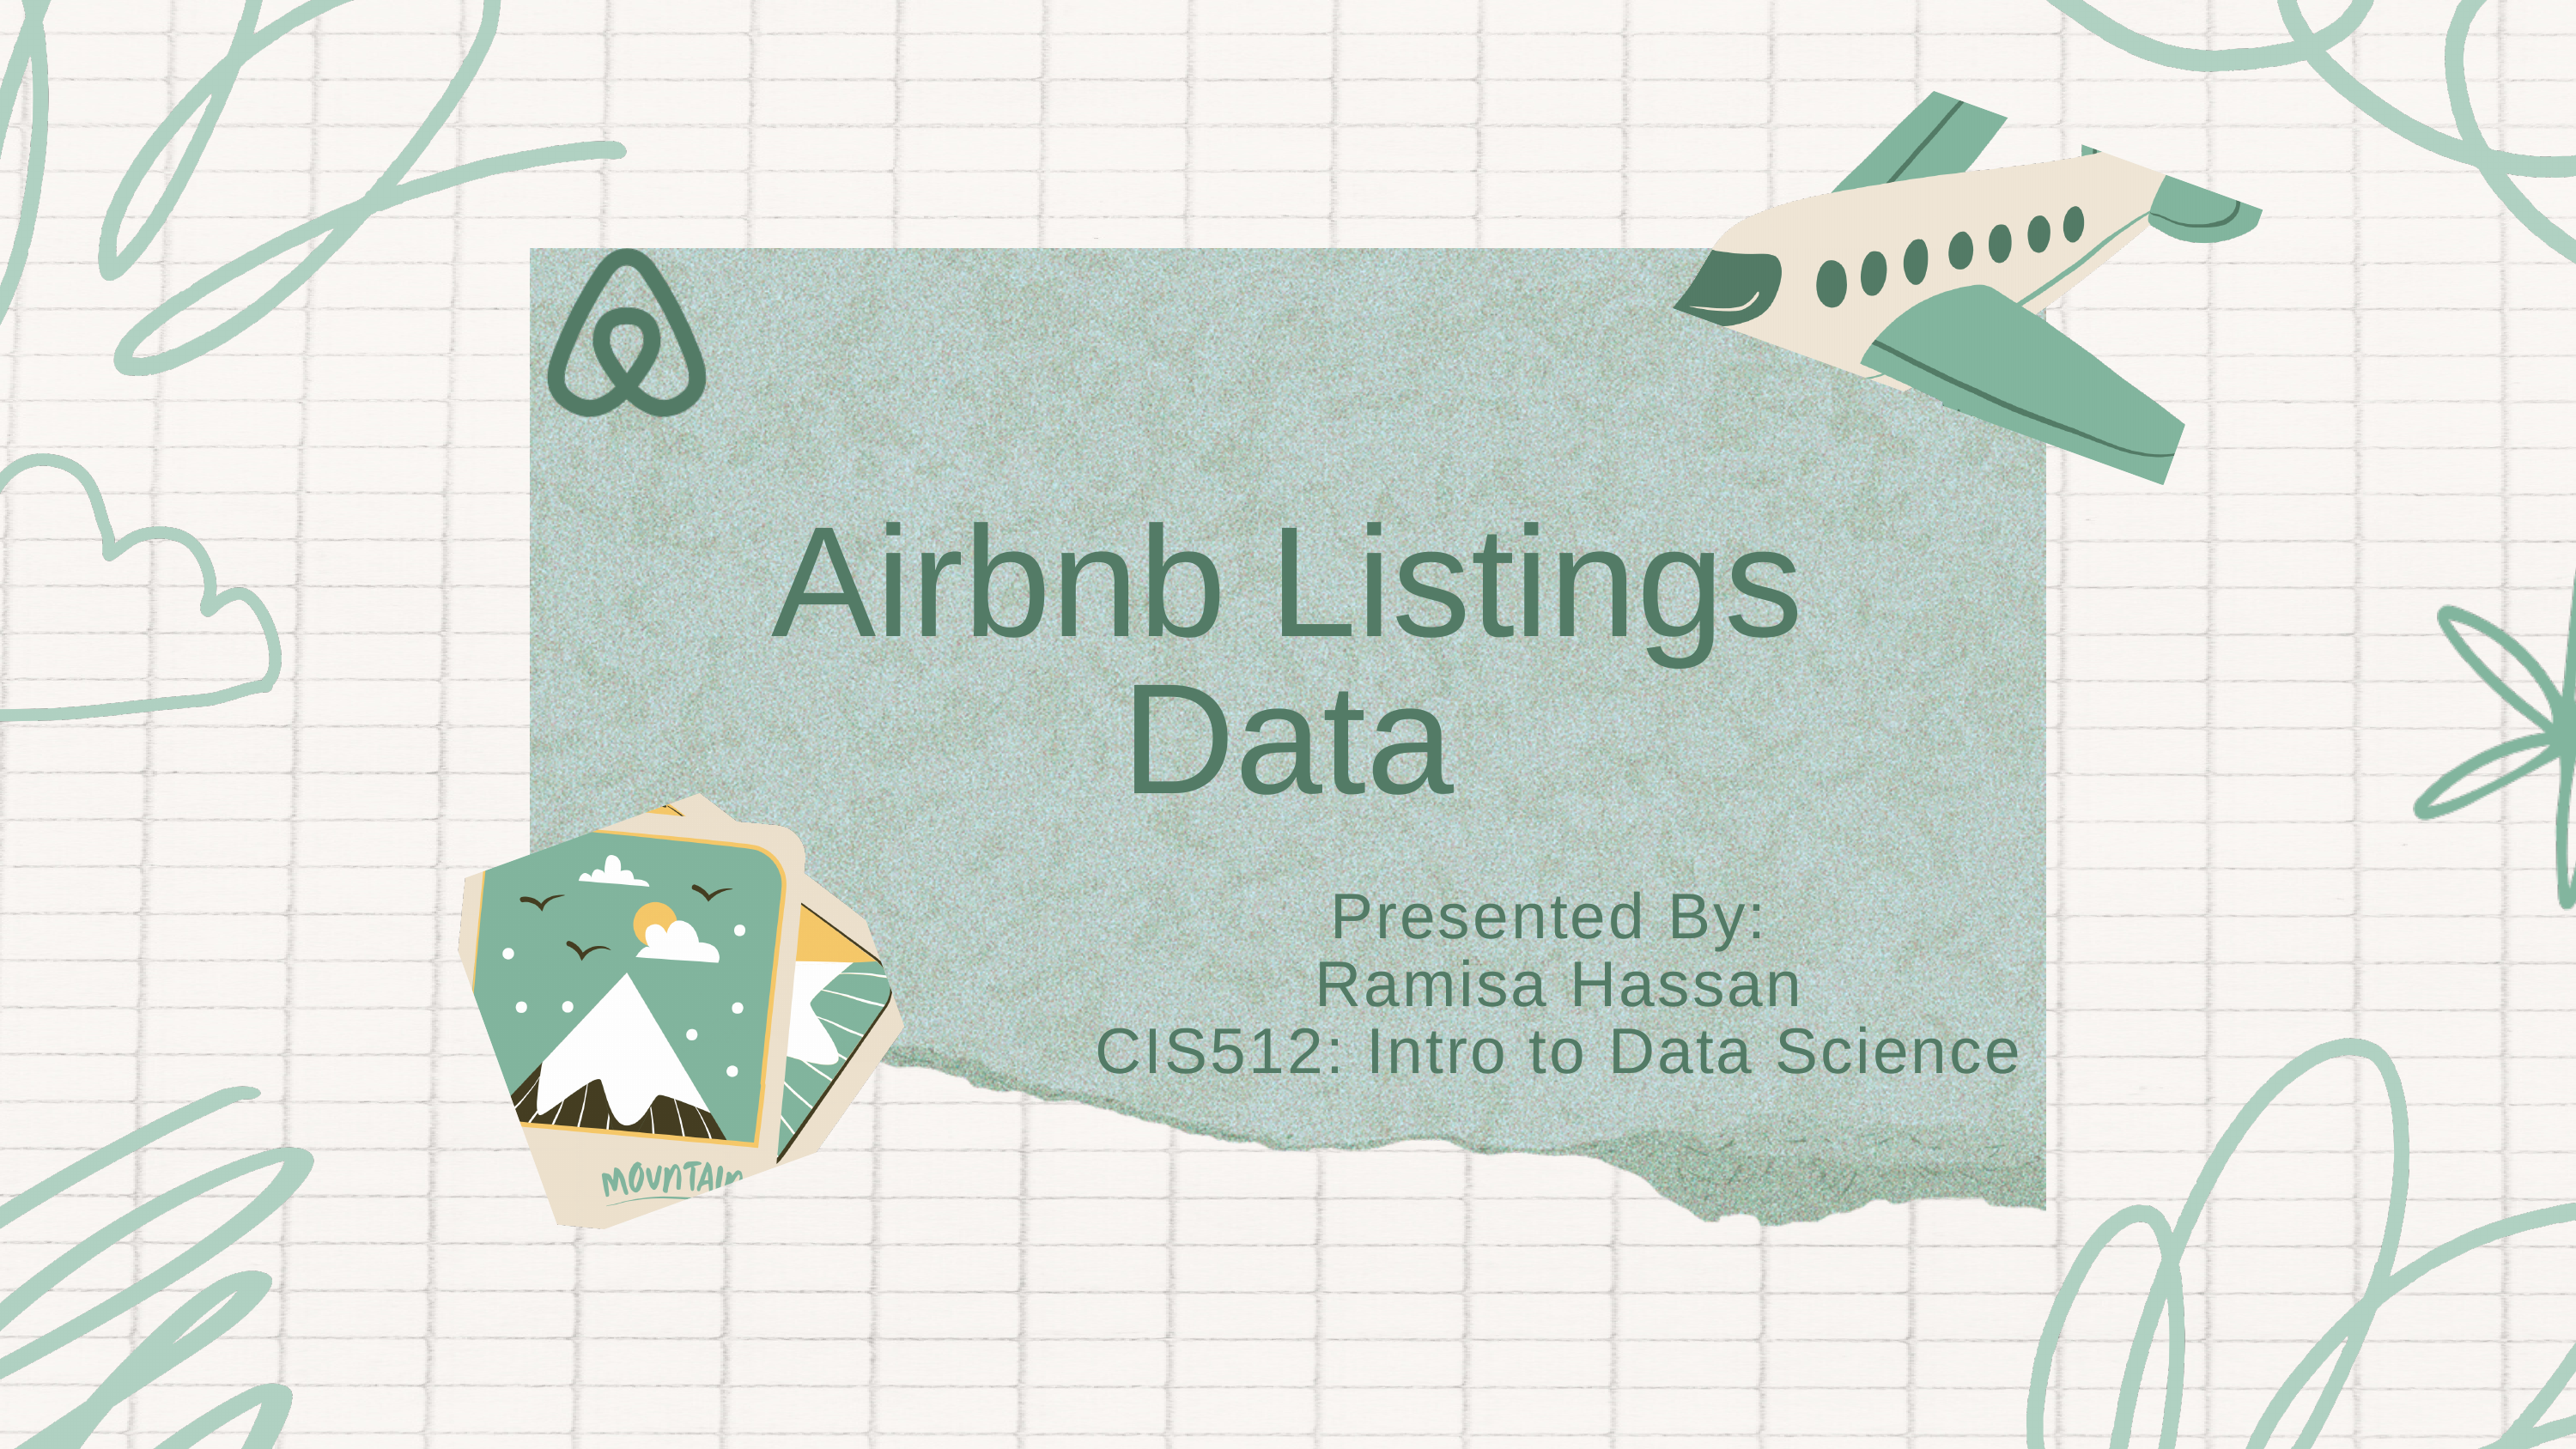

Airbnb Listings Data

Presented By:
Ramisa Hassan
CIS512: Intro to Data Science